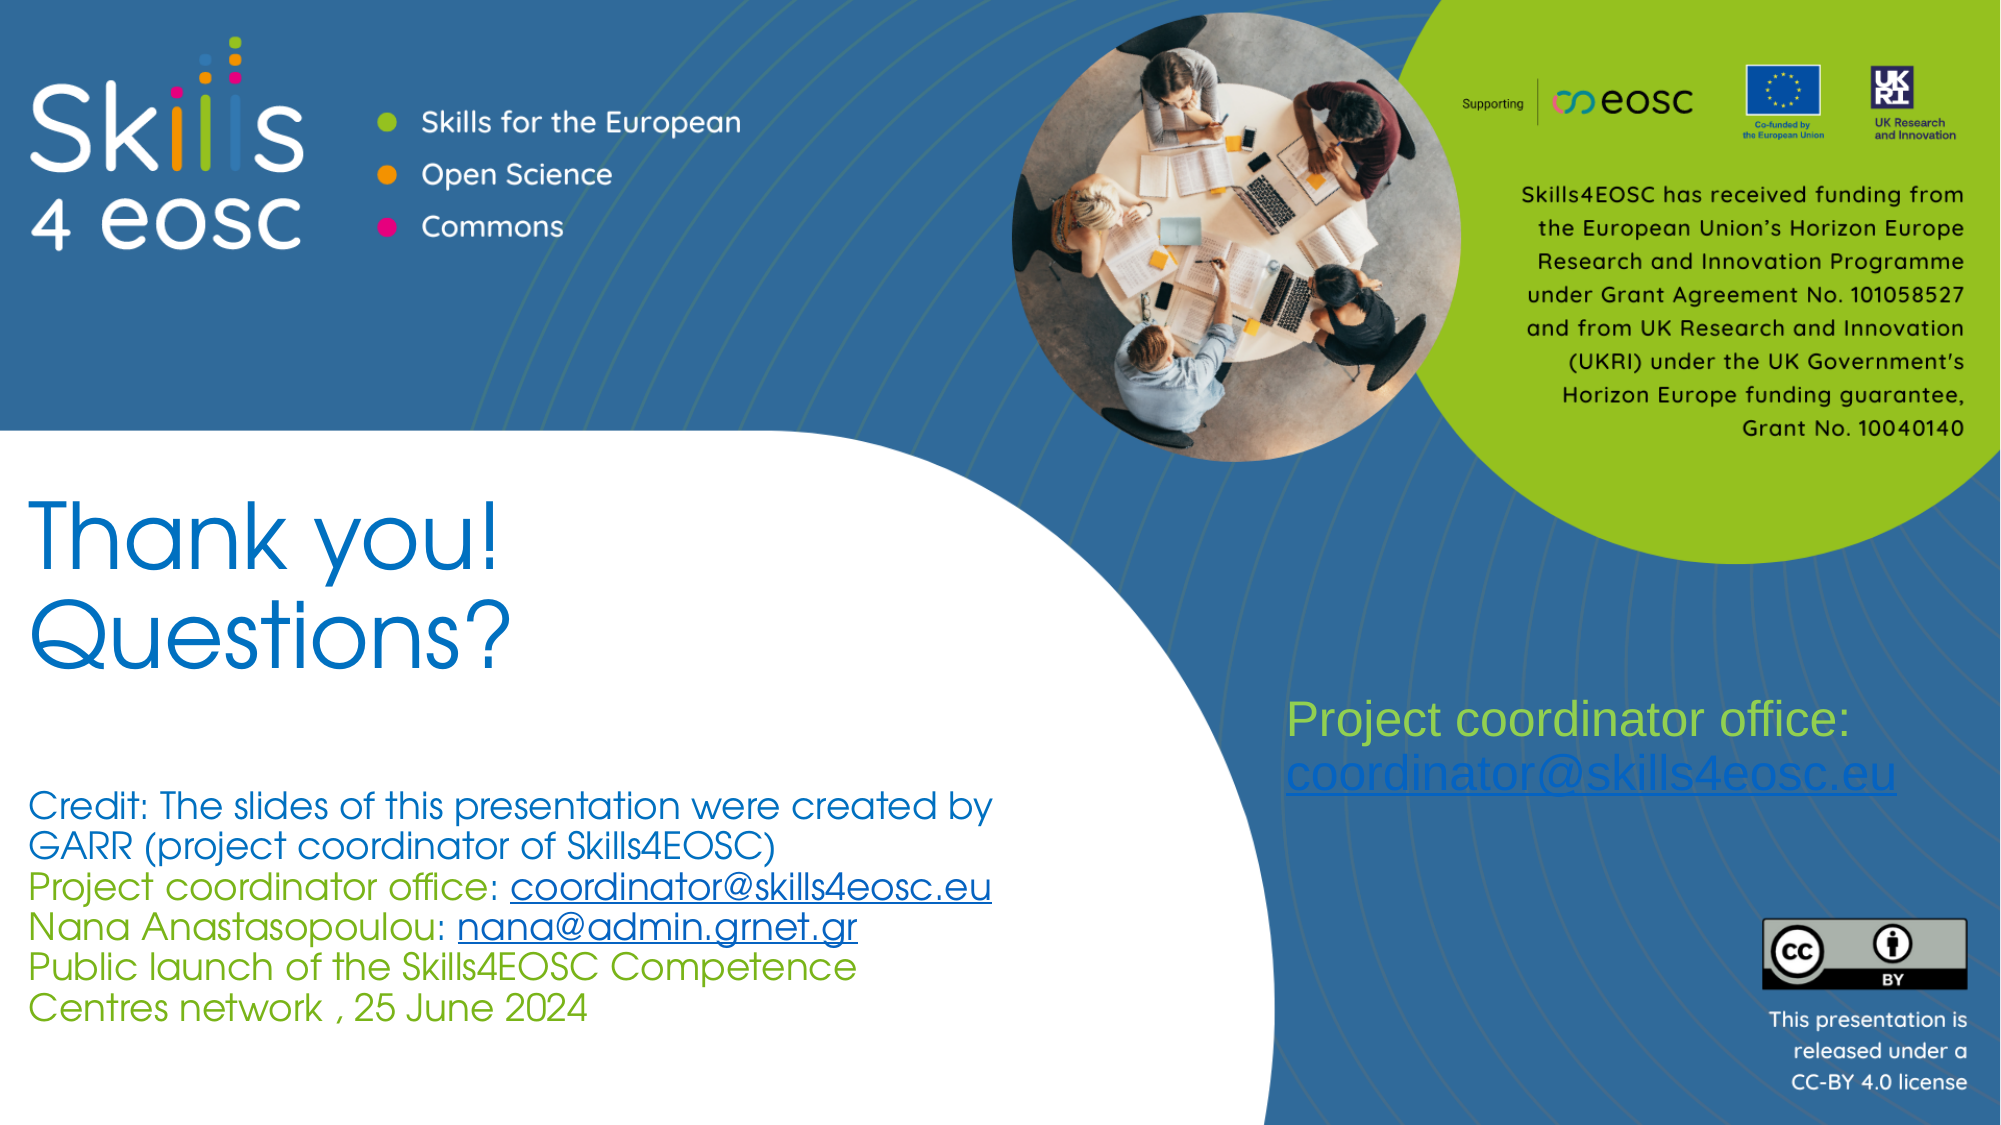

# Thank you! Questions?

Credit: The slides of this presentation were created by GARR (project coordinator of Skills4EOSC)
Project coordinator office: coordinator@skills4eosc.eu
Nana Anastasopoulou: nana@admin.grnet.gr
Public launch of the Skills4EOSC Competence Centres network , 25 June 2024
Project coordinator office: coordinator@skills4eosc.eu